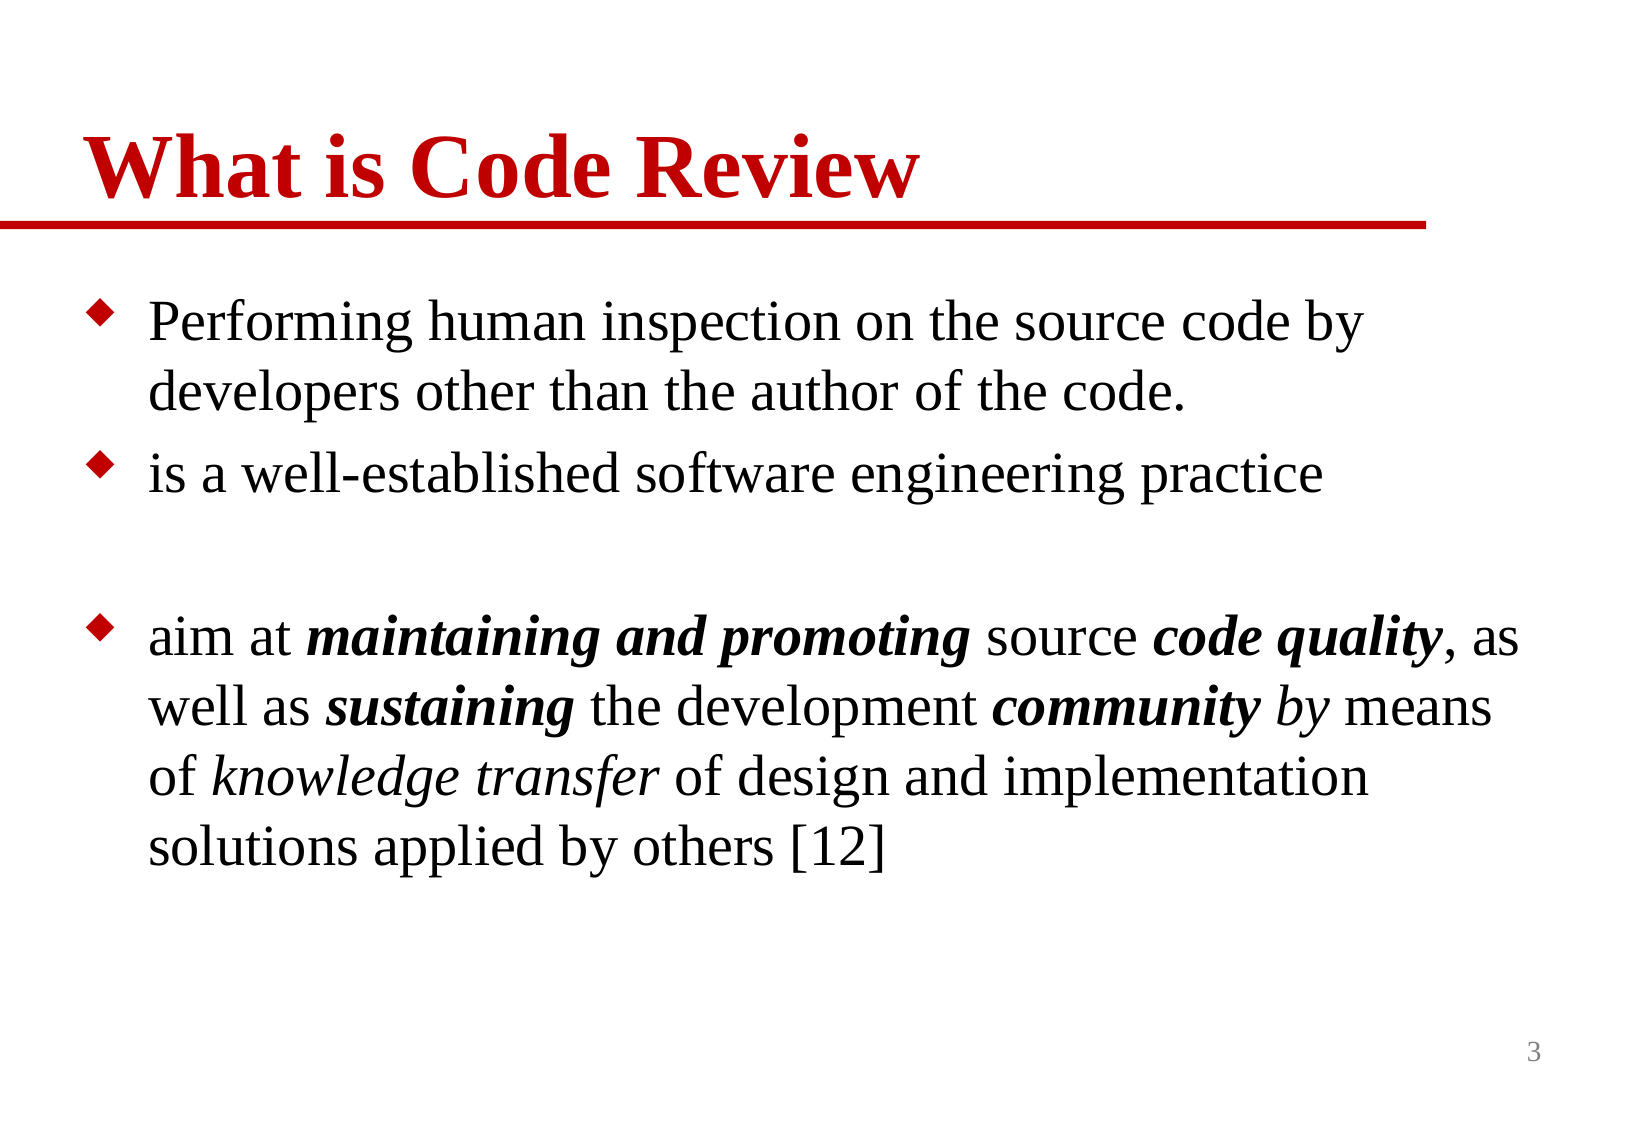

# What is Code Review
Performing human inspection on the source code by developers other than the author of the code.
is a well-established software engineering practice

aim at maintaining and promoting source code quality, as well as sustaining the development community by means of knowledge transfer of design and implementation solutions applied by others [12]
3